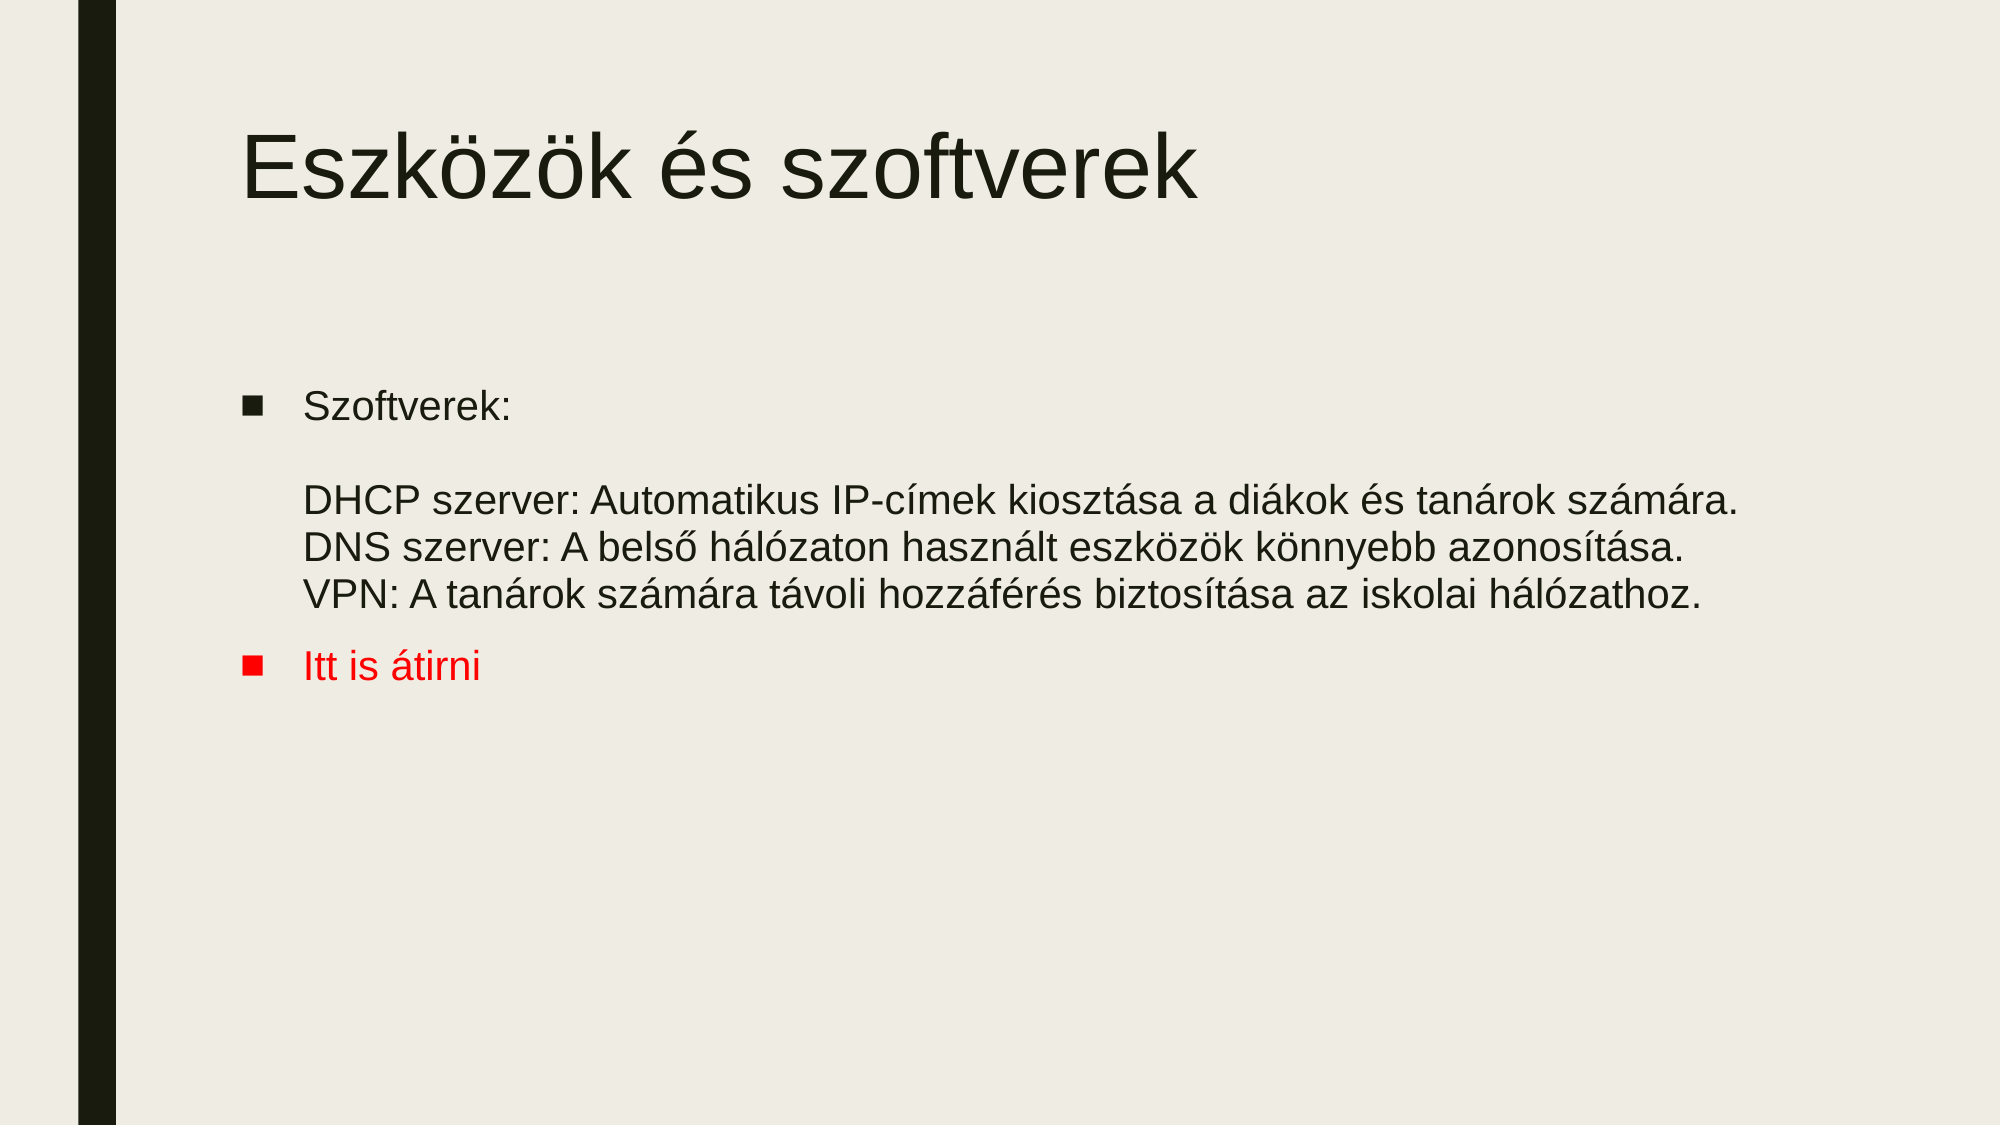

# Eszközök és szoftverek
Szoftverek:
DHCP szerver: Automatikus IP-címek kiosztása a diákok és tanárok számára.
DNS szerver: A belső hálózaton használt eszközök könnyebb azonosítása.
VPN: A tanárok számára távoli hozzáférés biztosítása az iskolai hálózathoz.
Itt is átirni